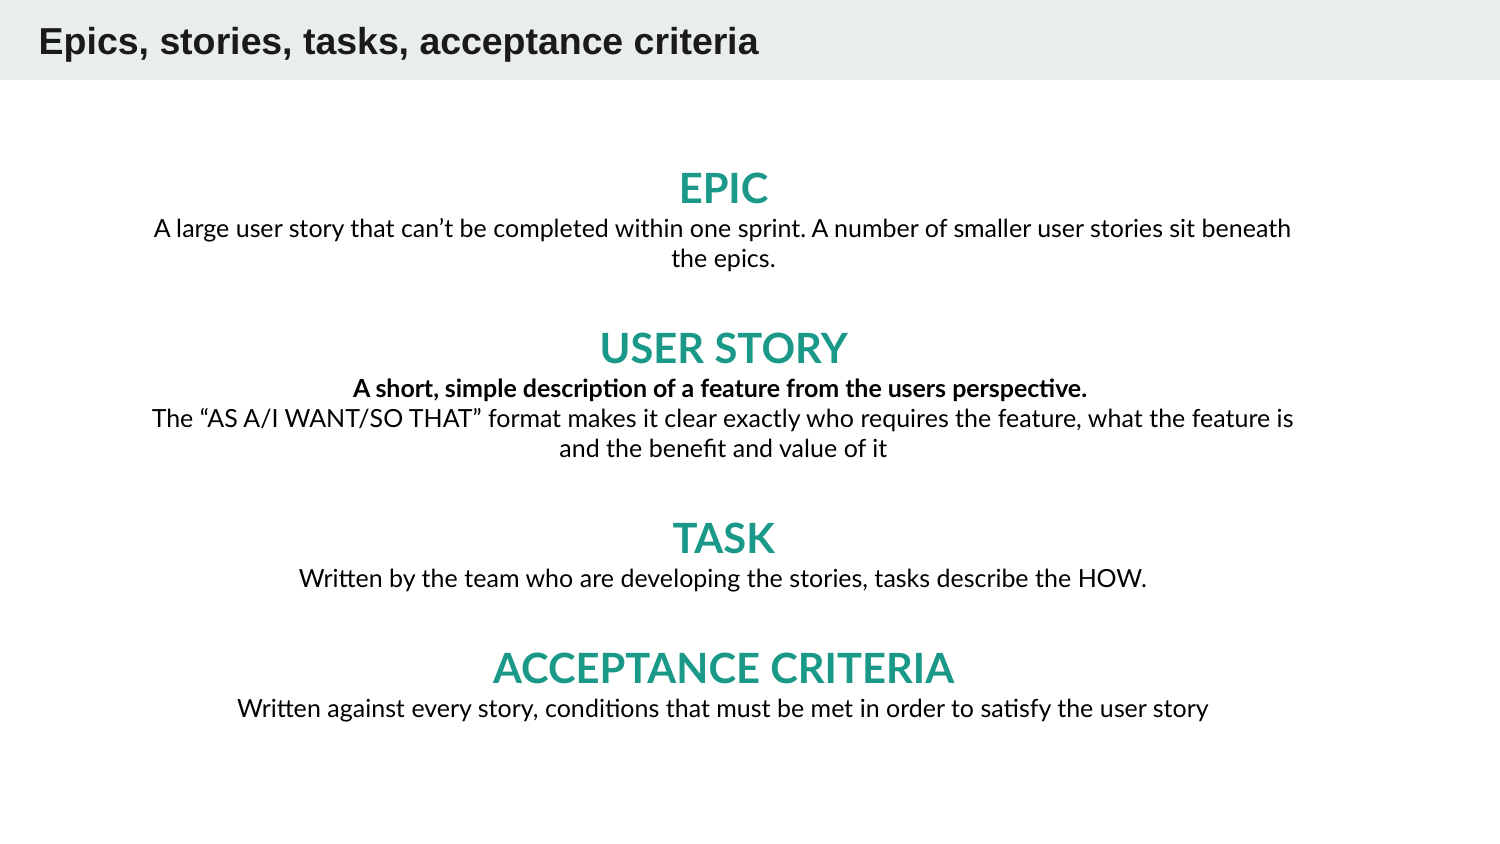

# Epics, stories, tasks, acceptance criteria
EPIC
A large user story that can’t be completed within one sprint. A number of smaller user stories sit beneath the epics.

USER STORY
A short, simple description of a feature from the users perspective.
The “AS A/I WANT/SO THAT” format makes it clear exactly who requires the feature, what the feature is and the benefit and value of it

TASK
Written by the team who are developing the stories, tasks describe the HOW.

ACCEPTANCE CRITERIA
Written against every story, conditions that must be met in order to satisfy the user story